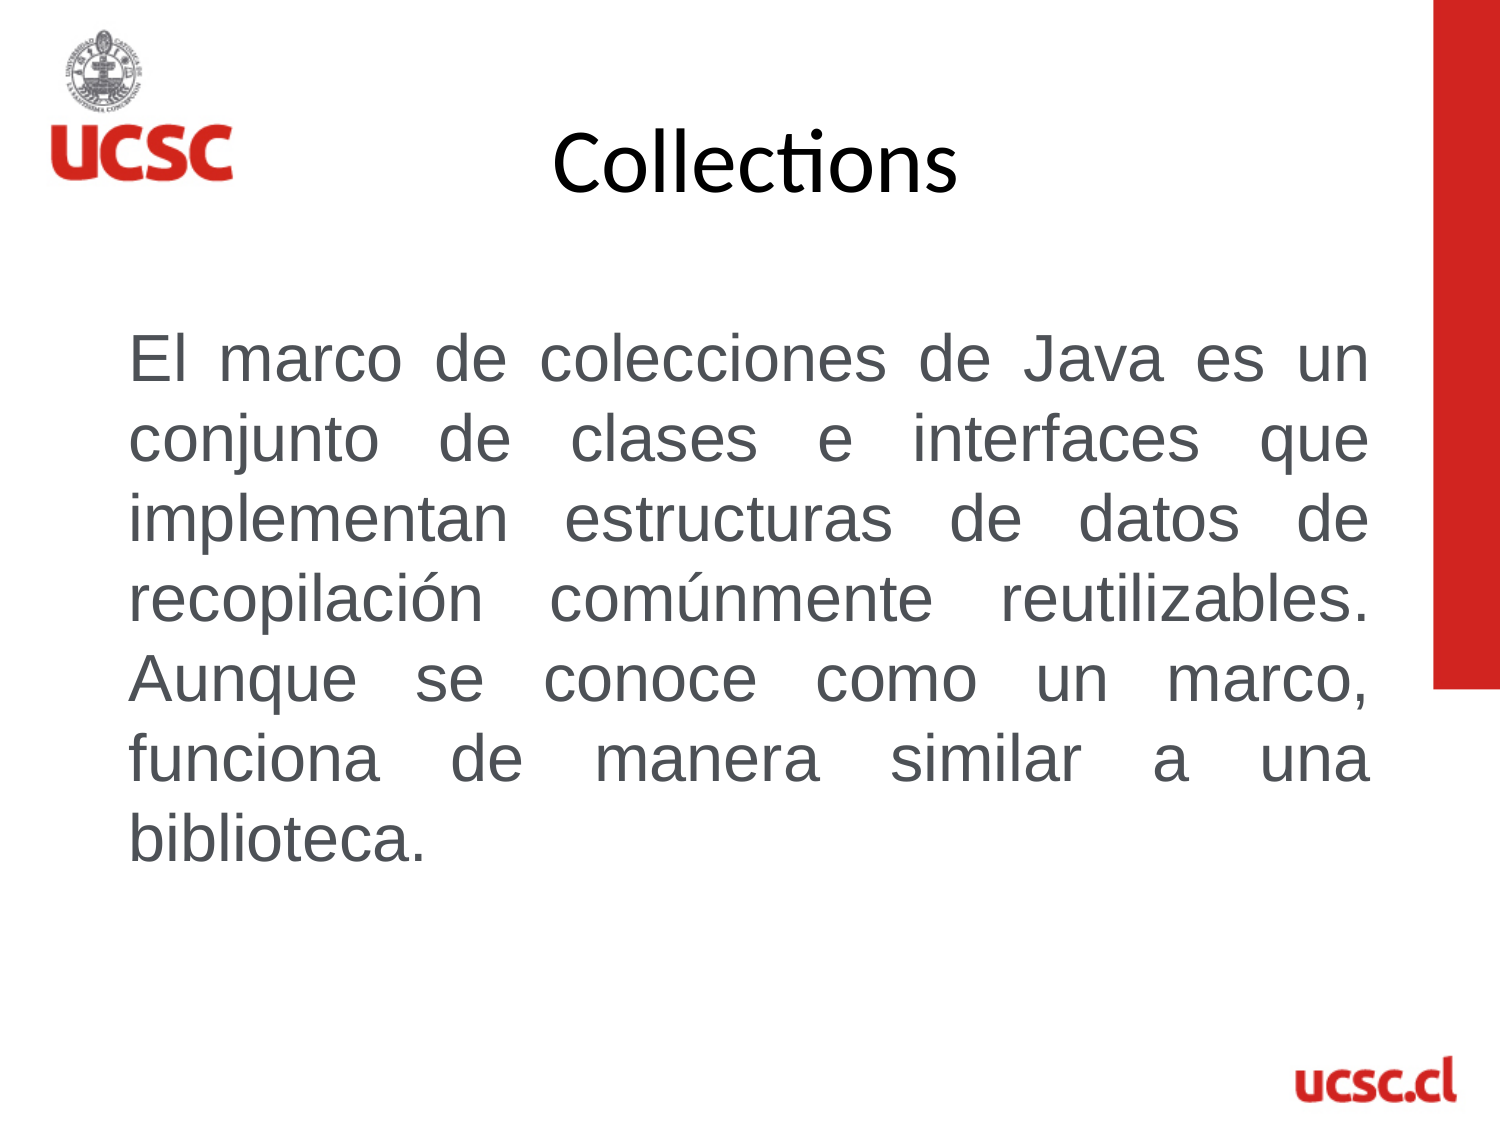

# Collections
El marco de colecciones de Java es un conjunto de clases e interfaces que implementan estructuras de datos de recopilación comúnmente reutilizables. Aunque se conoce como un marco, funciona de manera similar a una biblioteca.